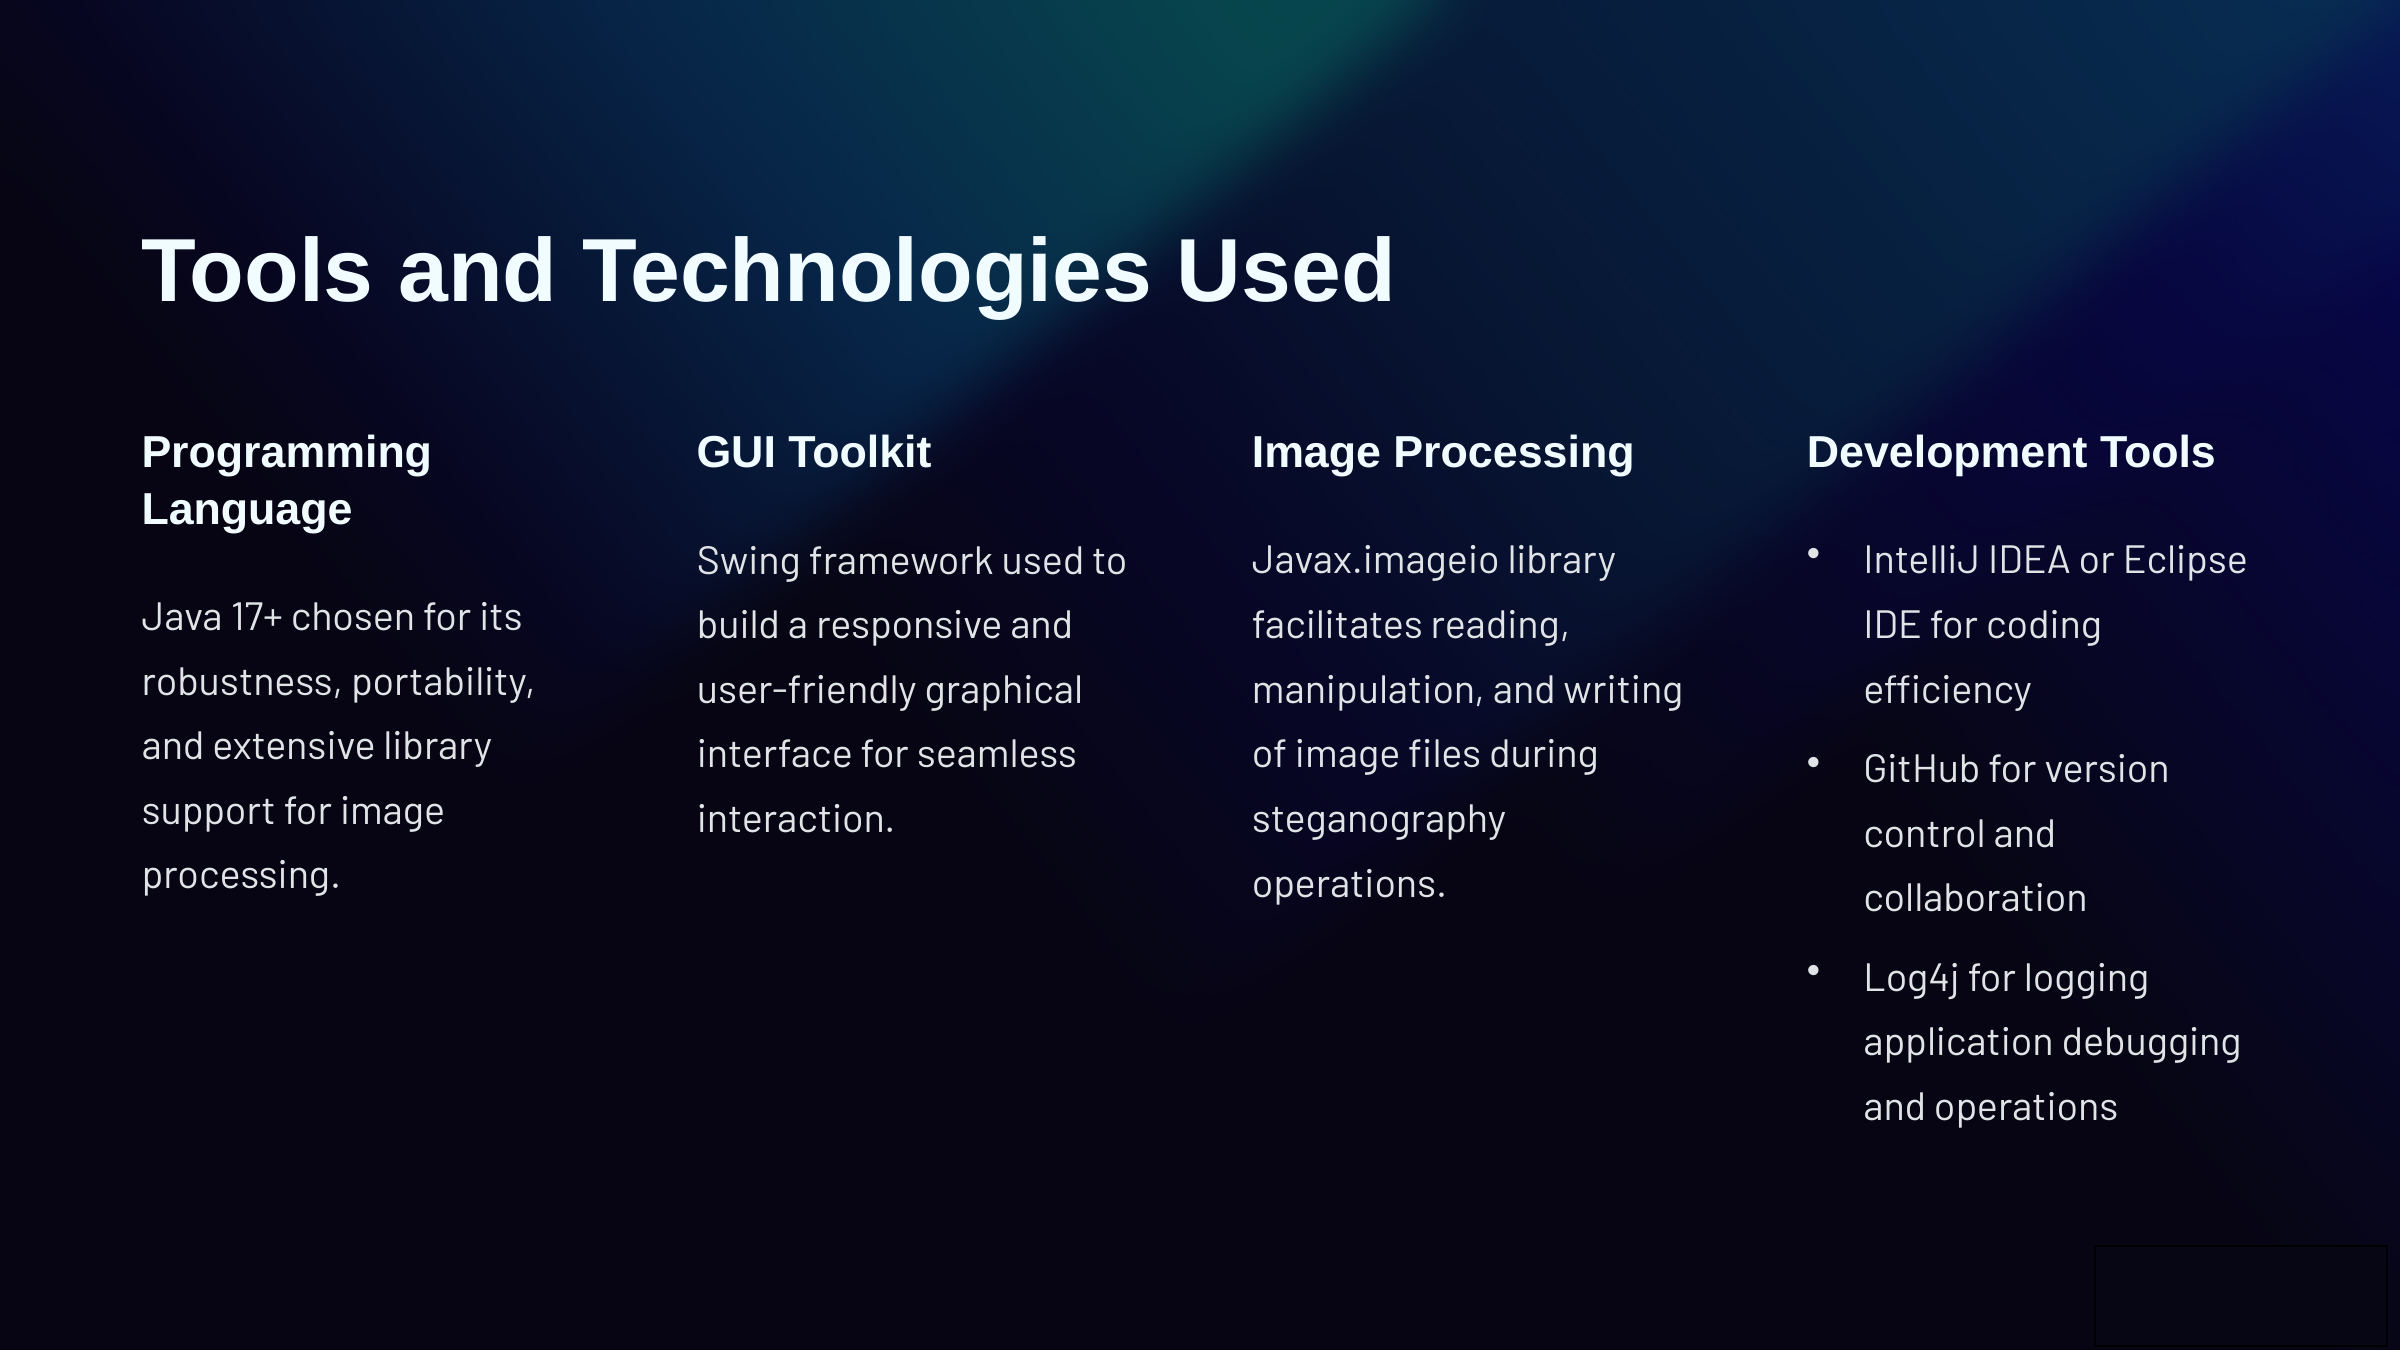

Tools and Technologies Used
Programming Language
GUI Toolkit
Image Processing
Development Tools
Swing framework used to build a responsive and user-friendly graphical interface for seamless interaction.
Javax.imageio library facilitates reading, manipulation, and writing of image files during steganography operations.
IntelliJ IDEA or Eclipse IDE for coding efficiency
Java 17+ chosen for its robustness, portability, and extensive library support for image processing.
GitHub for version control and collaboration
Log4j for logging application debugging and operations